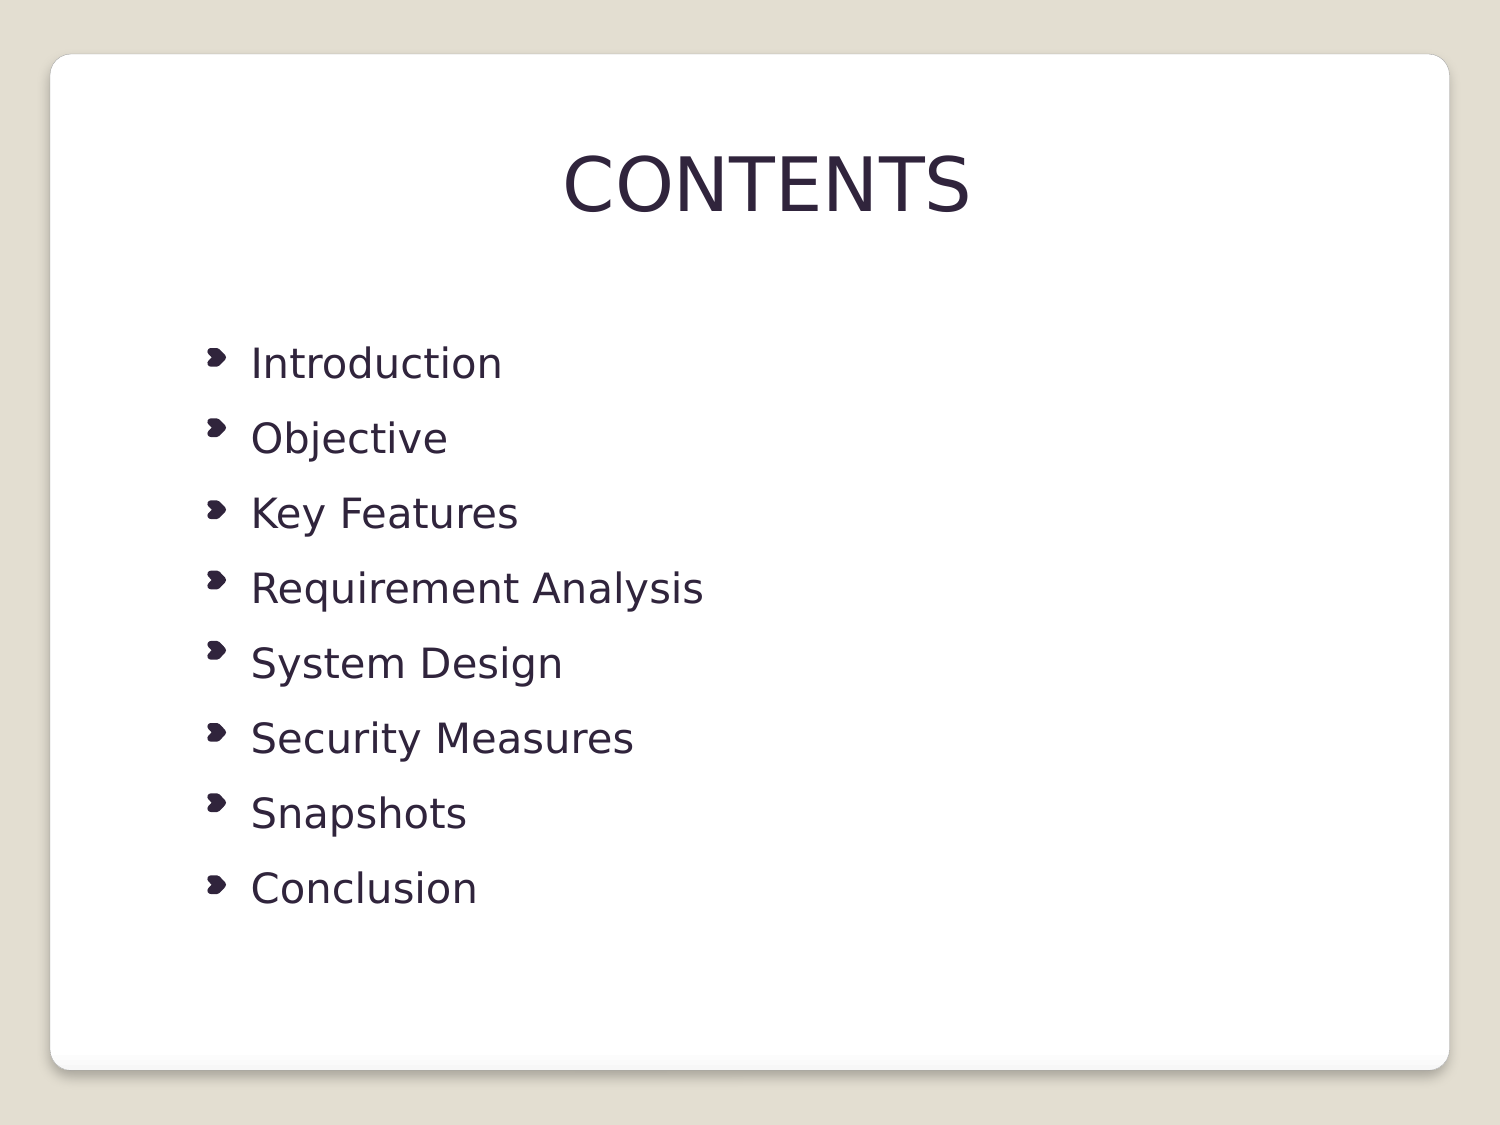

CONTENTS
 Introduction
 Objective
 Key Features
 Requirement Analysis
 System Design
 Security Measures
 Snapshots
 Conclusion